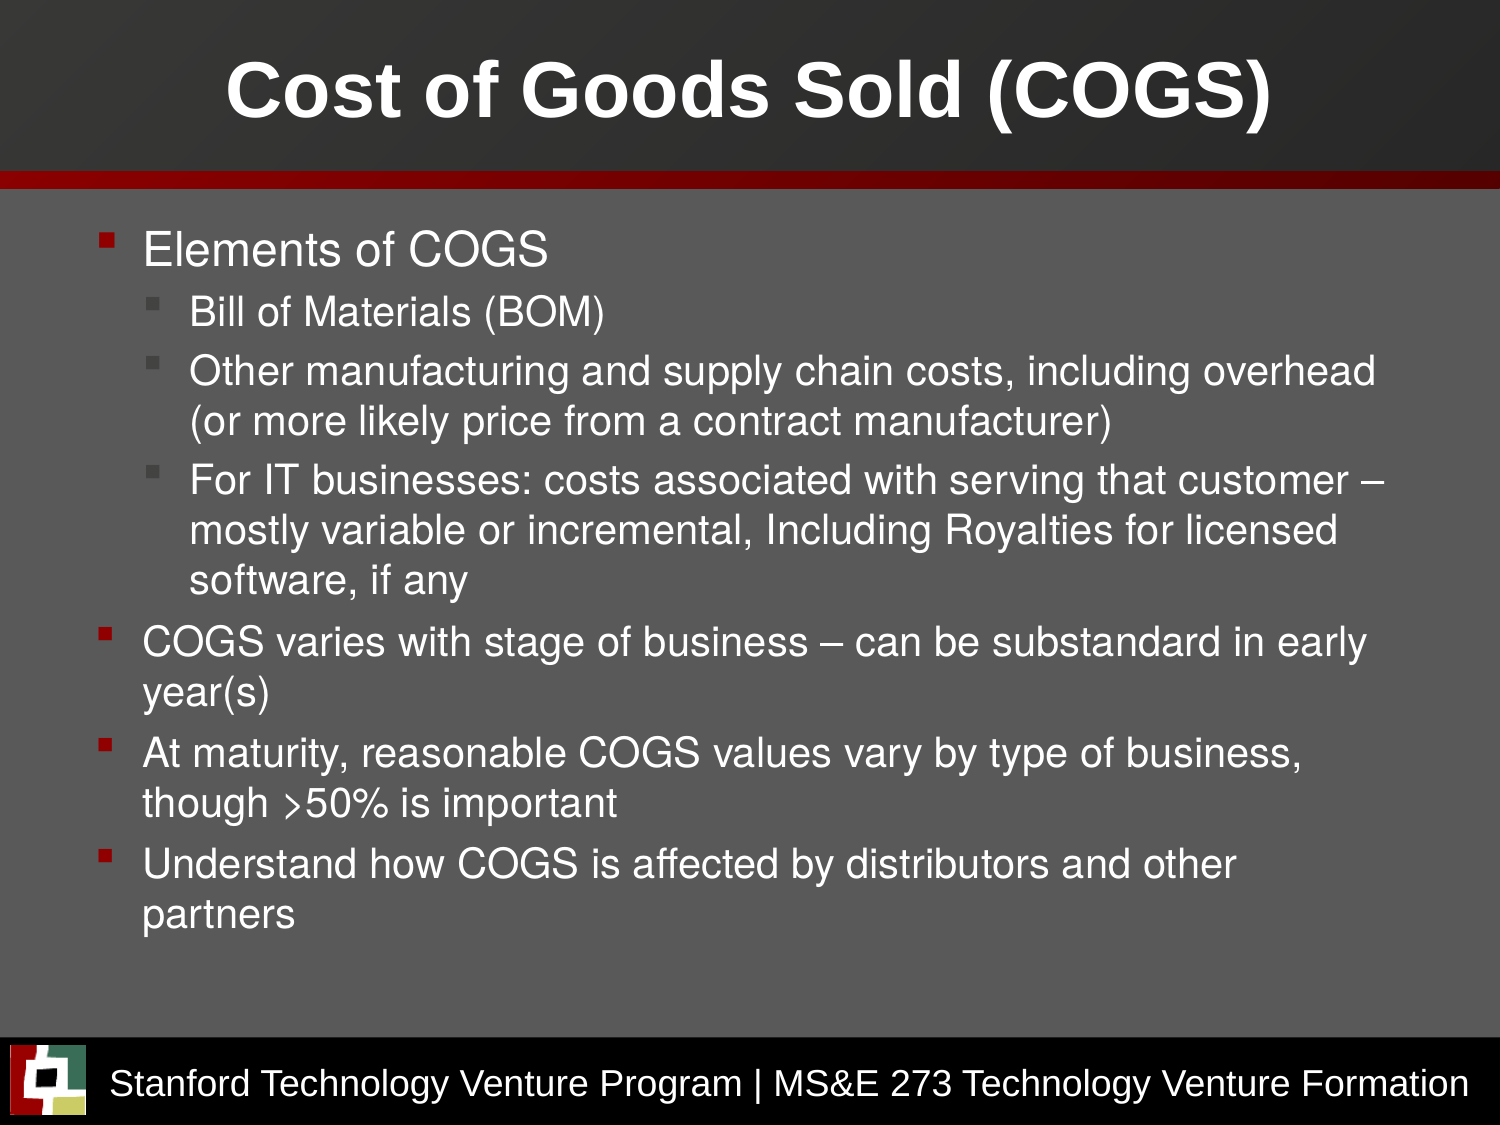

# Cost of Goods Sold (COGS)
Elements of COGS
Bill of Materials (BOM)
Other manufacturing and supply chain costs, including overhead (or more likely price from a contract manufacturer)
For IT businesses: costs associated with serving that customer – mostly variable or incremental, Including Royalties for licensed software, if any
COGS varies with stage of business – can be substandard in early year(s)
At maturity, reasonable COGS values vary by type of business, though >50% is important
Understand how COGS is affected by distributors and other partners